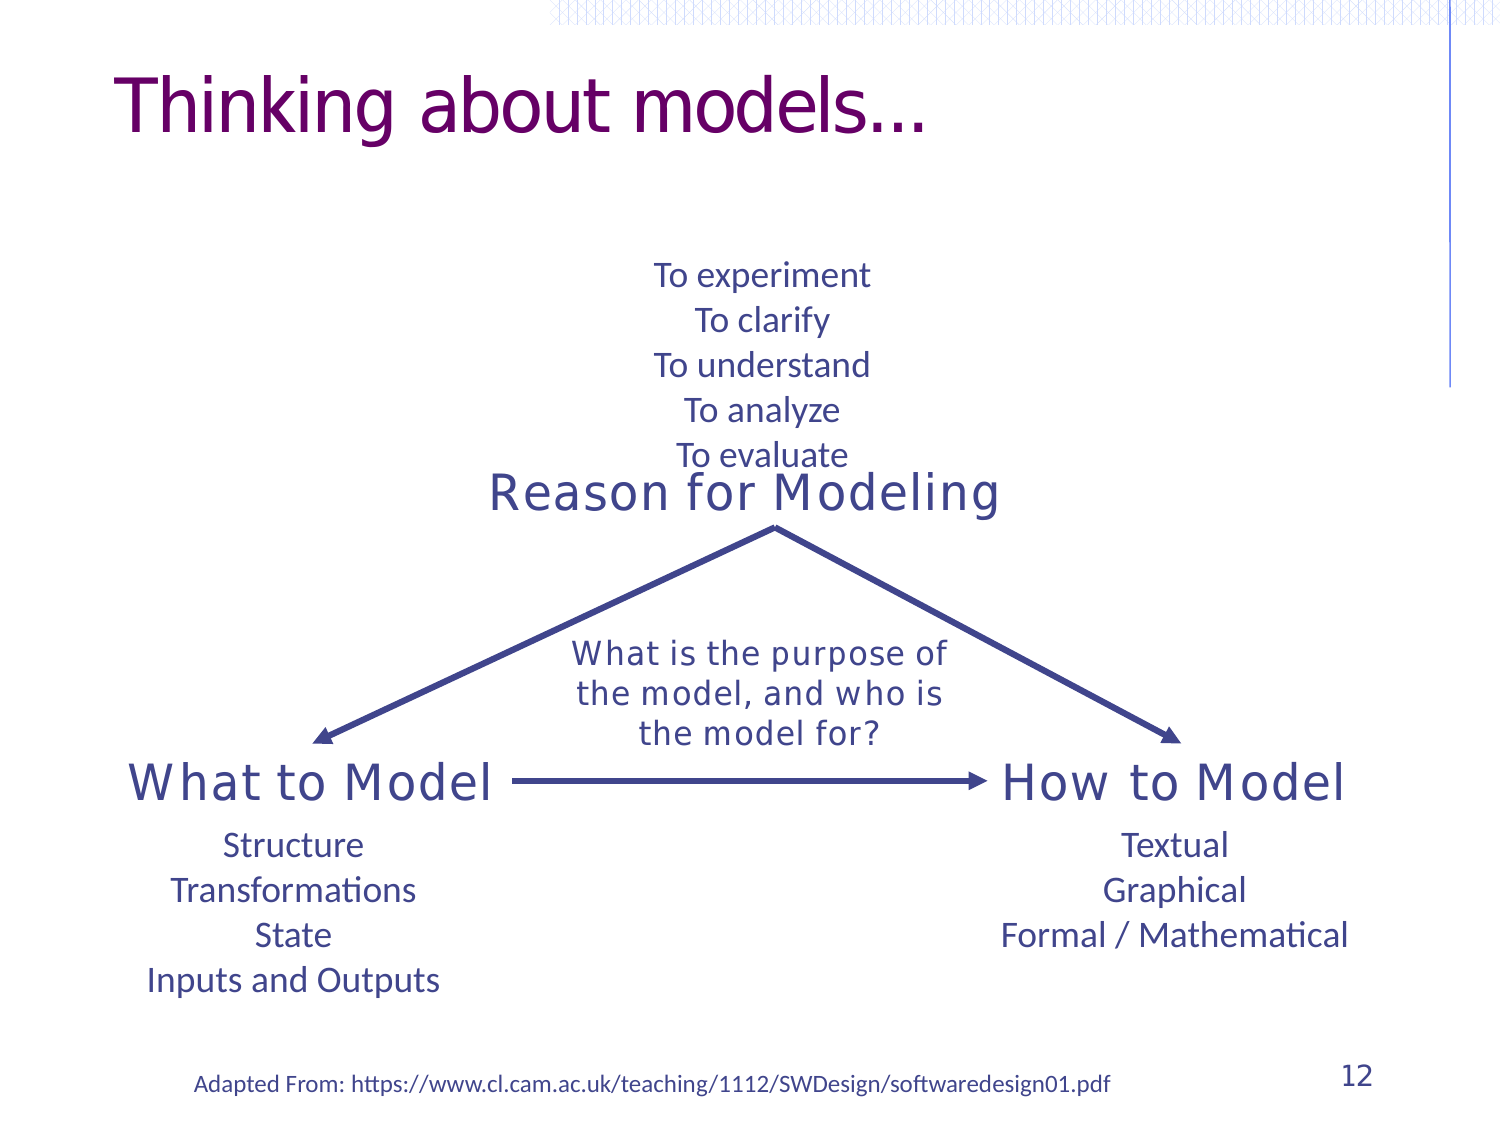

# Thinking about models…
To experiment
To clarify
To understand
To analyze
To evaluate
Reason for Modeling
What is the purpose of the model, and who is the model for?
What to Model
How to Model
Textual
Graphical
Formal / Mathematical
Structure
Transformations
State
Inputs and Outputs
12
Adapted From: https://www.cl.cam.ac.uk/teaching/1112/SWDesign/softwaredesign01.pdf